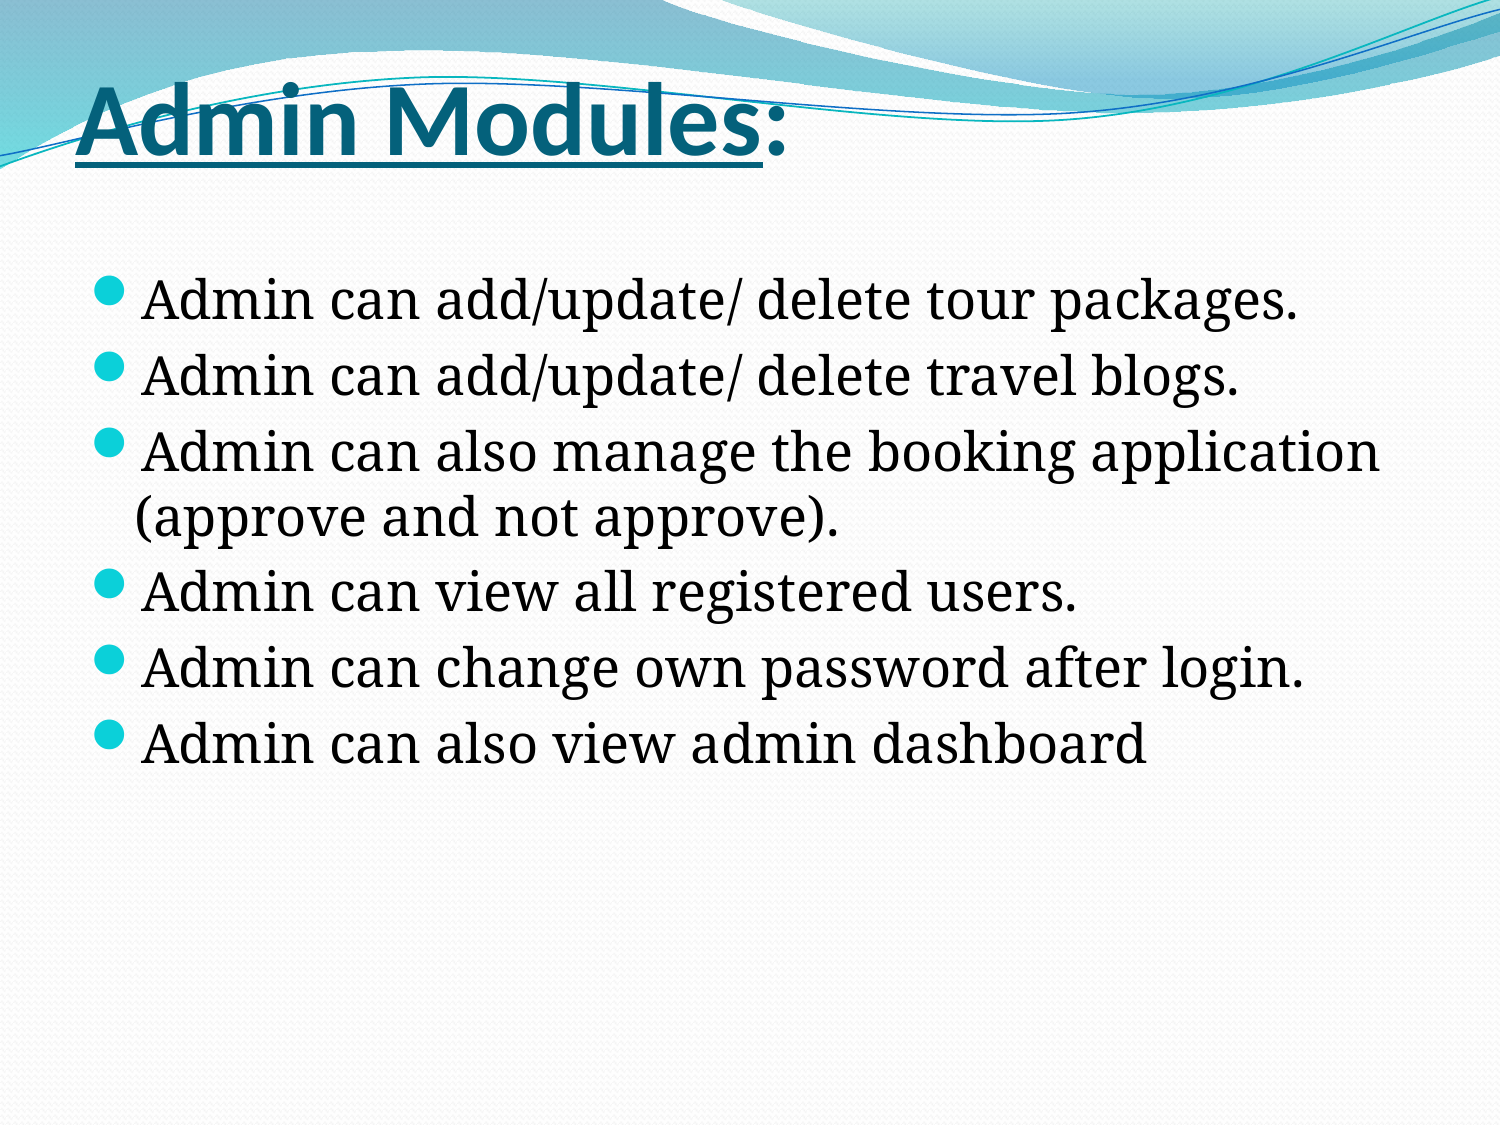

# Admin Modules:
Admin can add/update/ delete tour packages.
Admin can add/update/ delete travel blogs.
Admin can also manage the booking application (approve and not approve).
Admin can view all registered users.
Admin can change own password after login.
Admin can also view admin dashboard